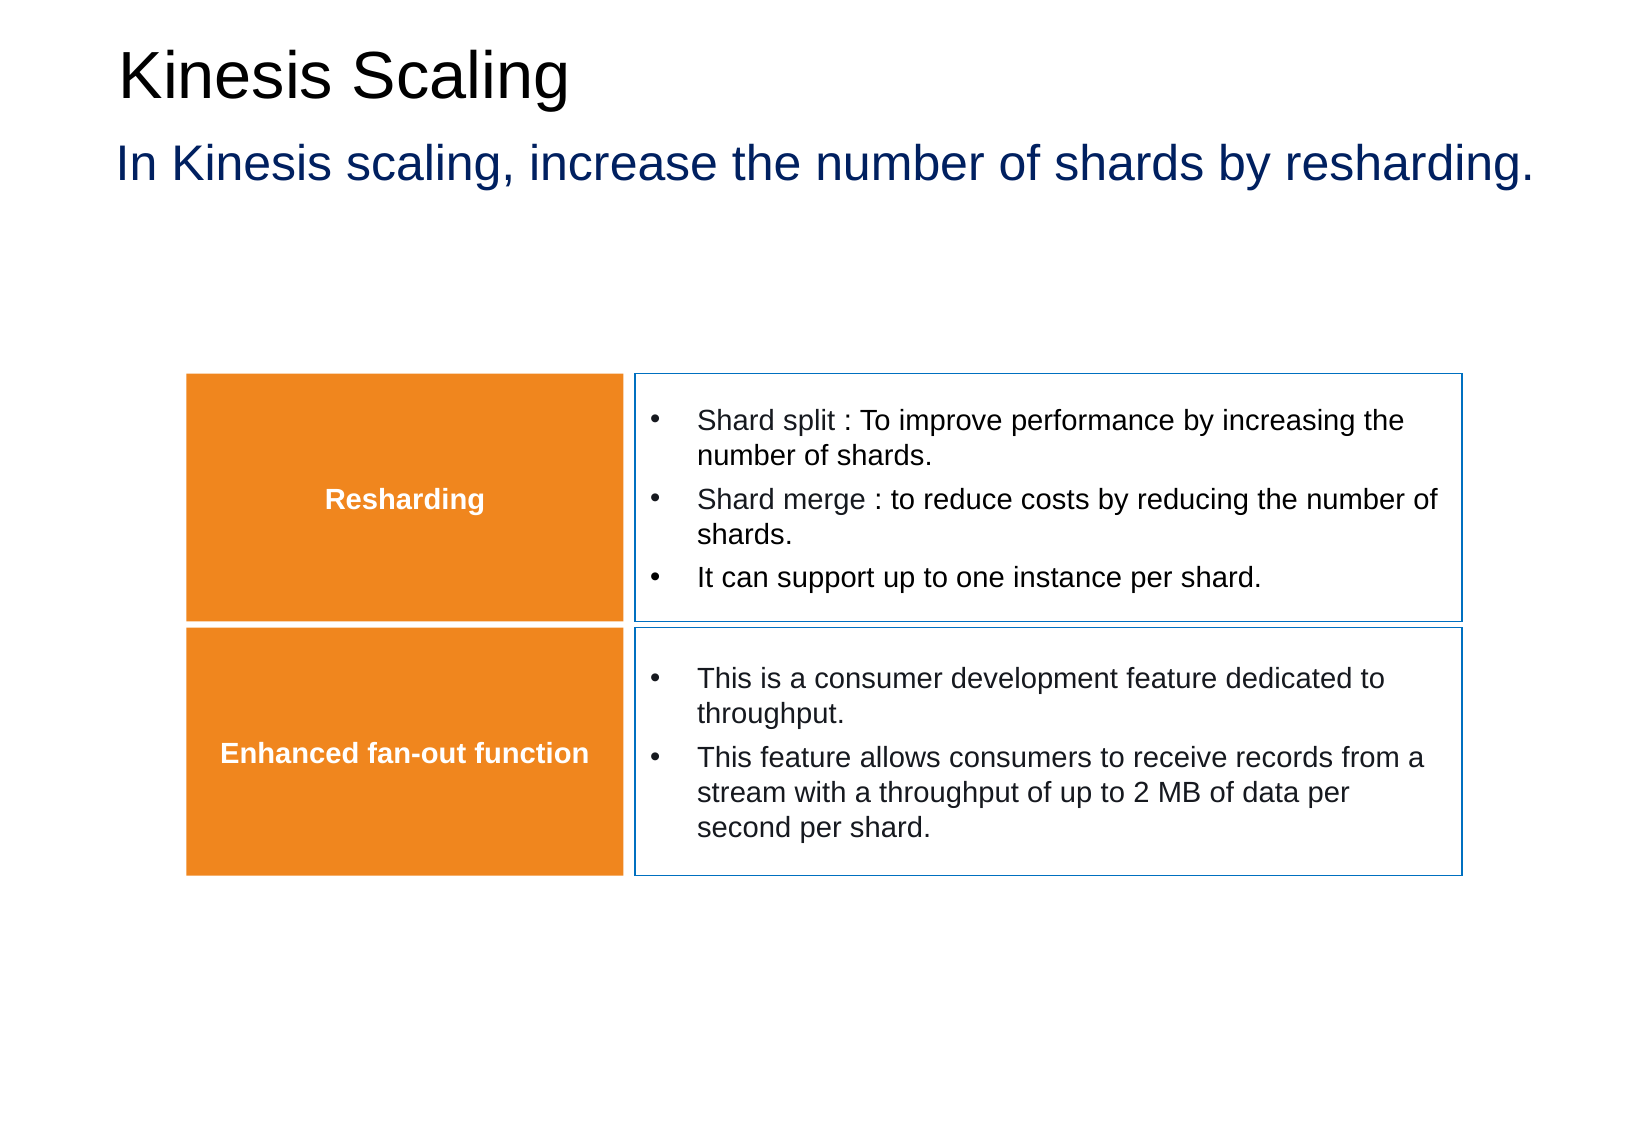

Kinesis Scaling
In Kinesis scaling, increase the number of shards by resharding.
Resharding
Shard split : To improve performance by increasing the number of shards.
Shard merge : to reduce costs by reducing the number of shards.
It can support up to one instance per shard.
Enhanced fan-out function
This is a consumer development feature dedicated to throughput.
This feature allows consumers to receive records from a stream with a throughput of up to 2 MB of data per second per shard.